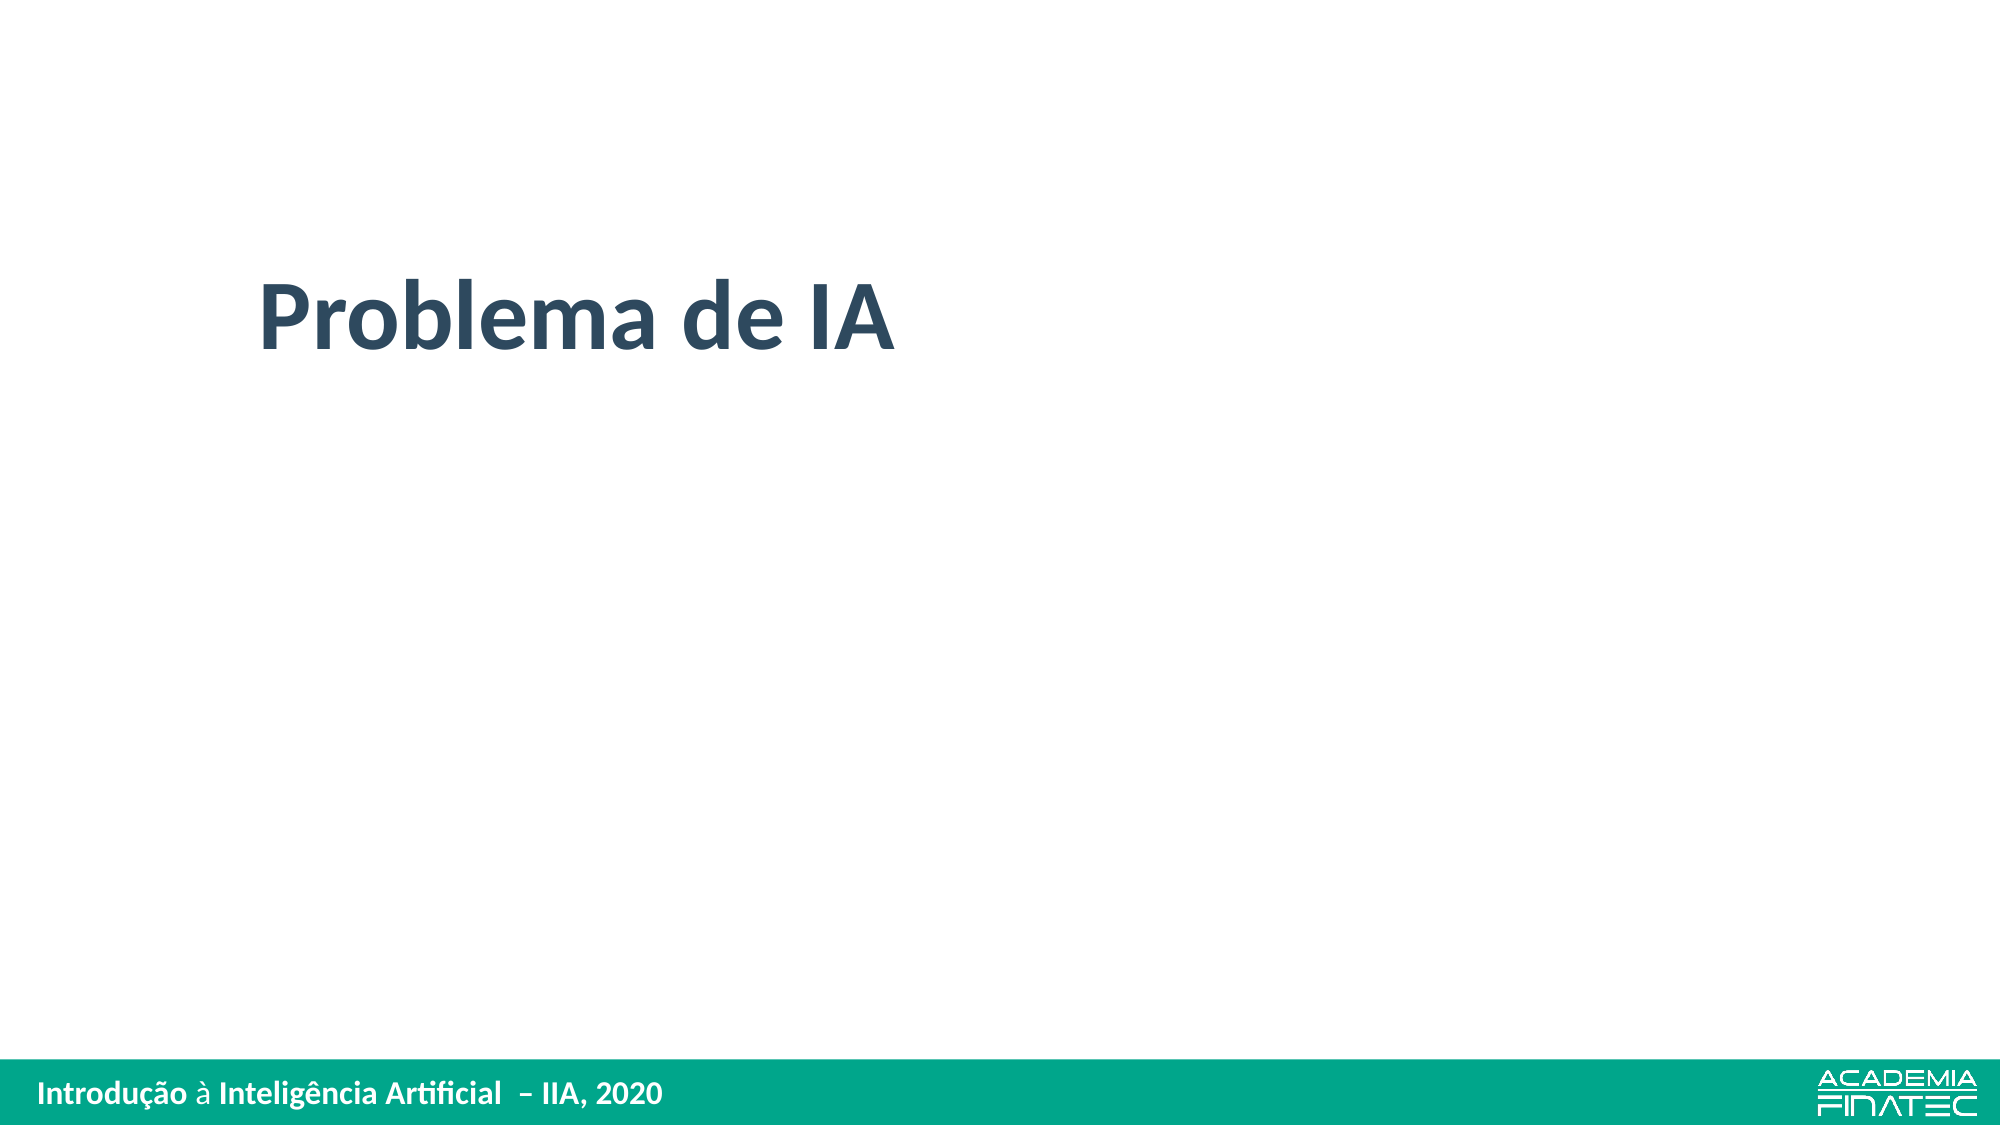

# Problema de IA

Introdução à Inteligência Artificial  – IIA, 2020